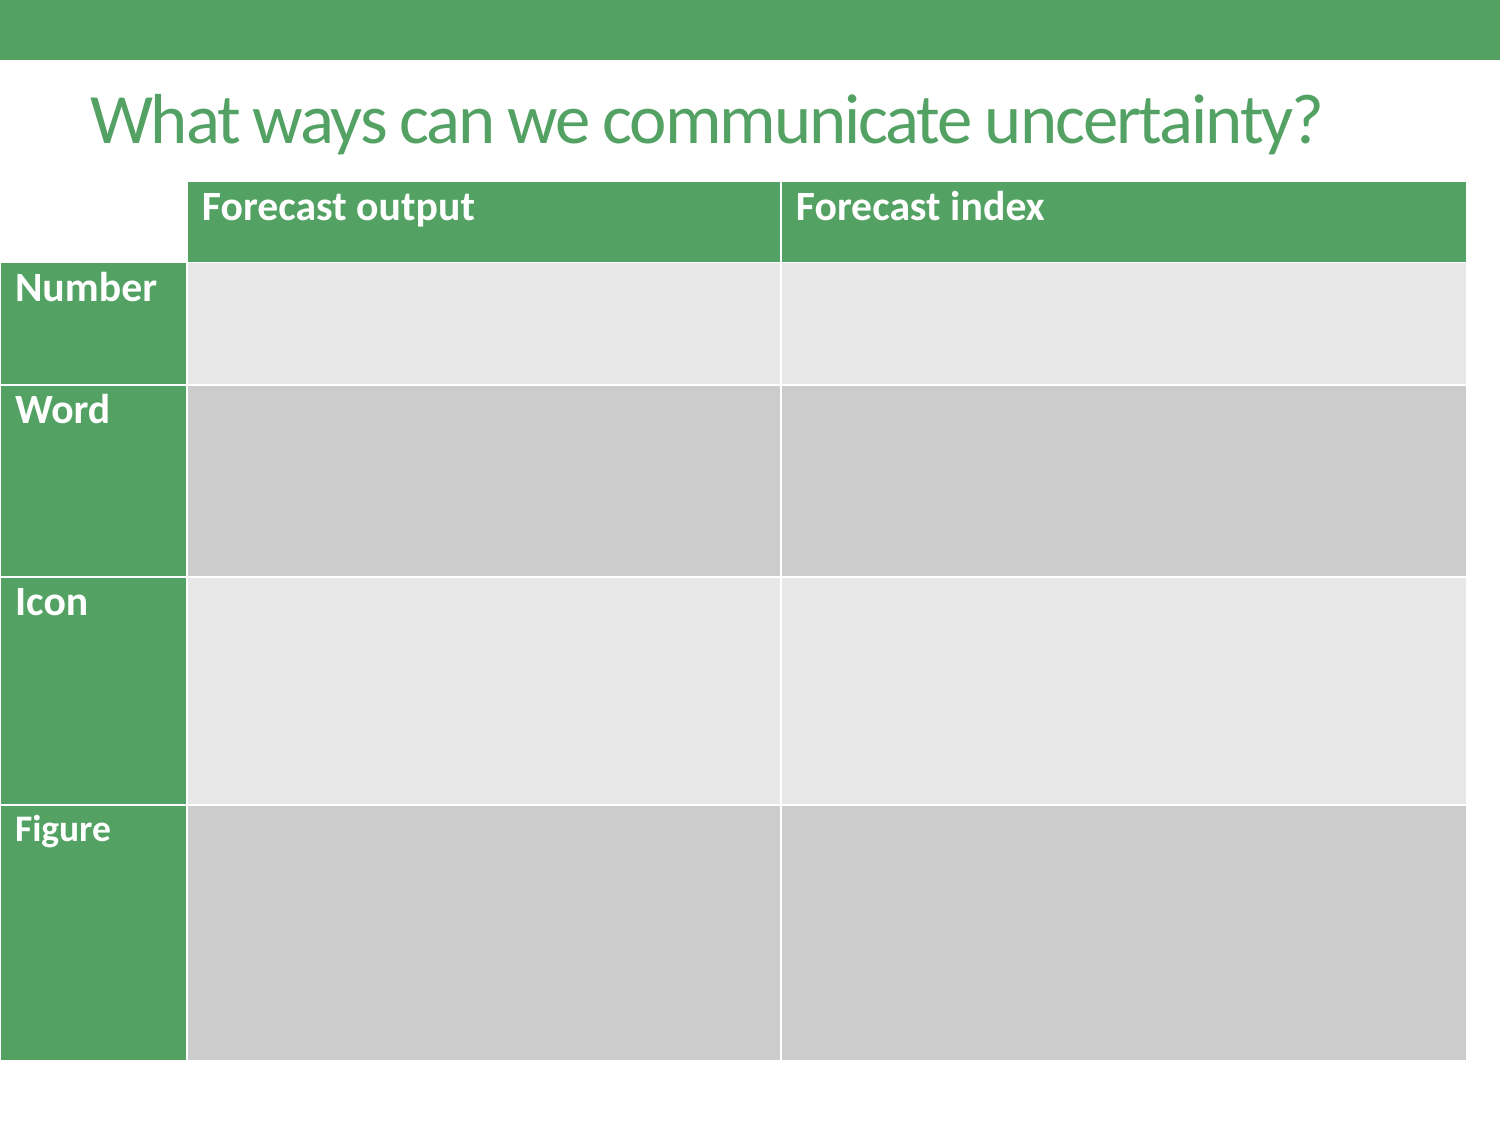

# What ways can we communicate uncertainty?
|  | Forecast output | Forecast index |
| --- | --- | --- |
| Number |  |  |
| Word |  |  |
| Icon |  |  |
| Figure |  |  |
|  | Summary metric |
| --- | --- |
| Word | Risk level Pollen Risk: High |
| Number |  |
| Icon |  |
| Figure |  |